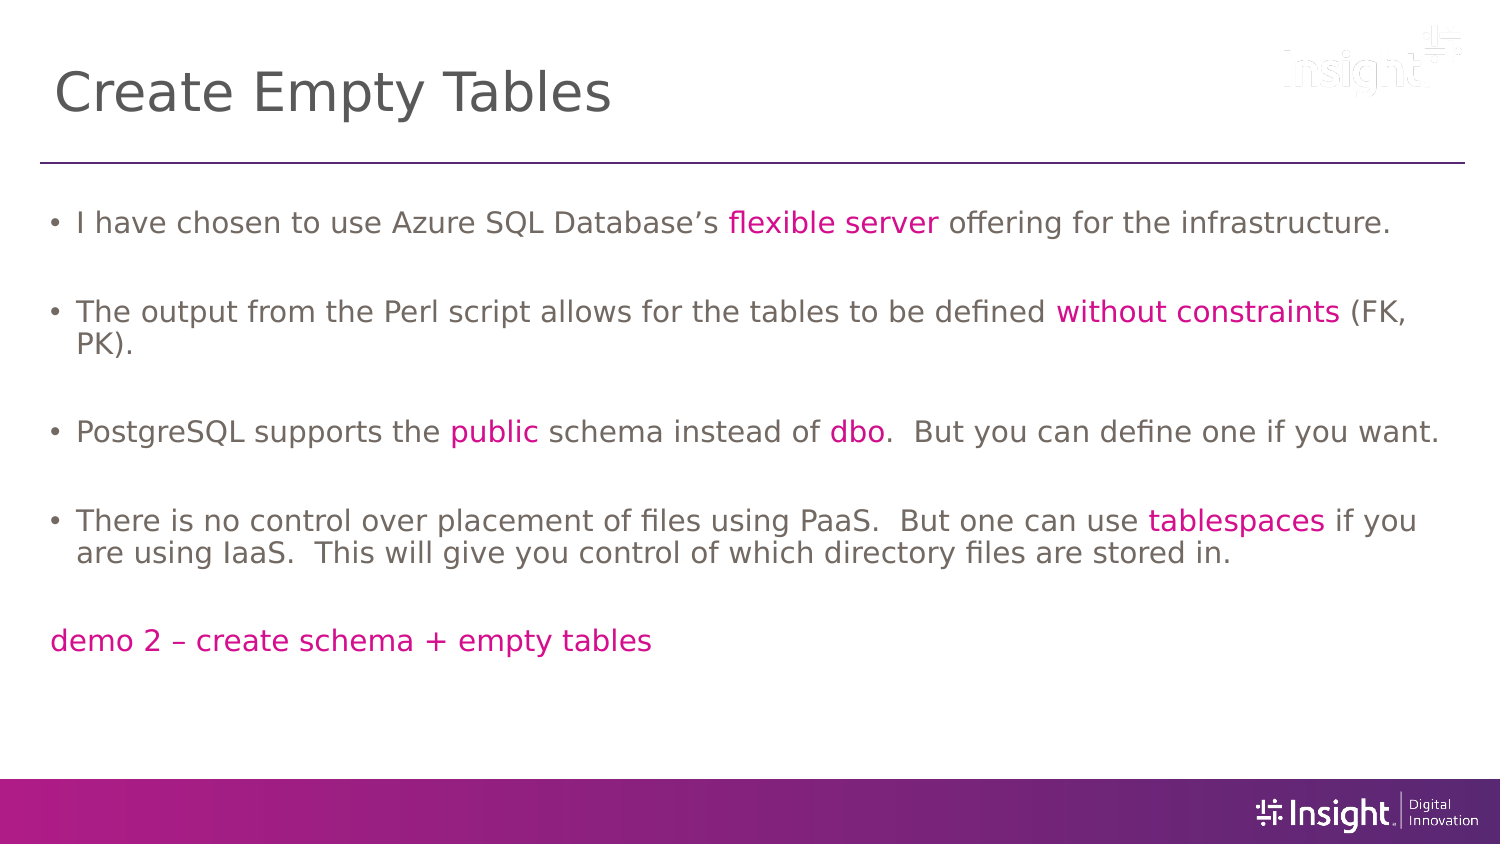

# Create Empty Tables
I have chosen to use Azure SQL Database’s flexible server offering for the infrastructure.

The output from the Perl script allows for the tables to be defined without constraints (FK, PK).

PostgreSQL supports the public schema instead of dbo.  But you can define one if you want.

There is no control over placement of files using PaaS.  But one can use tablespaces if you are using IaaS.  This will give you control of which directory files are stored in.

demo 2 – create schema + empty tables